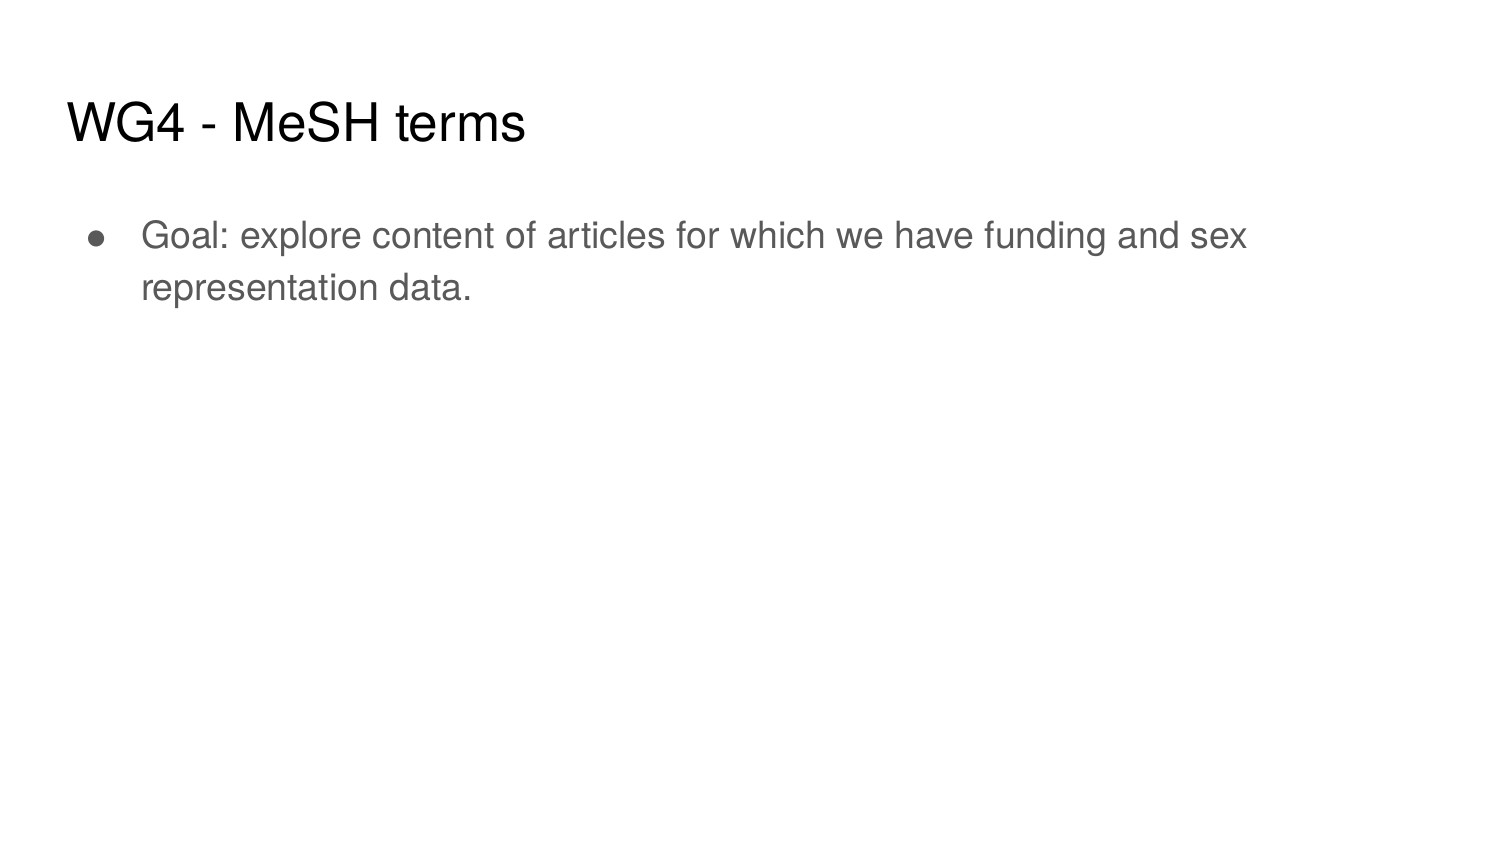

# WG4 - MeSH terms
Goal: explore content of articles for which we have funding and sex representation data.